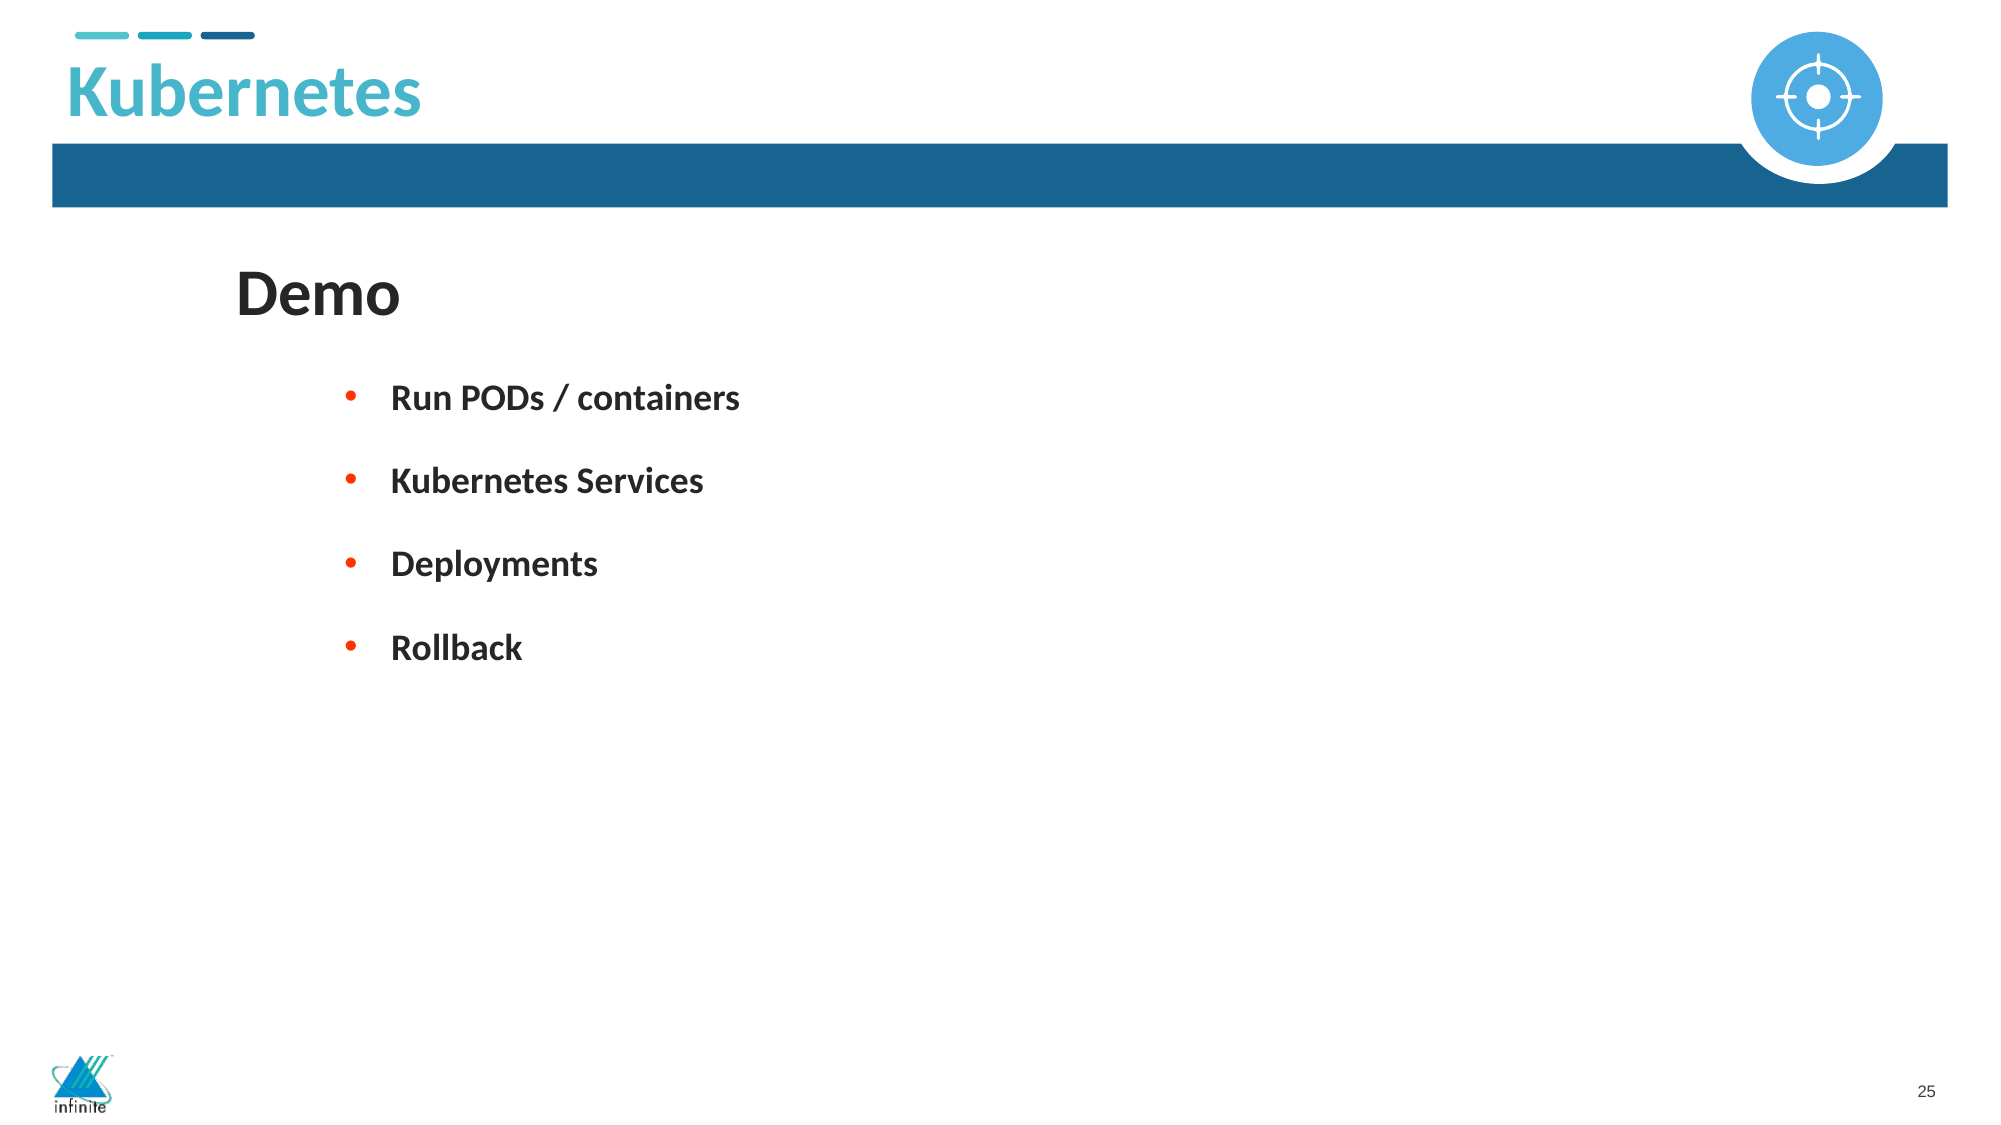

Kubernetes

Demo
Run PODs / containers

Kubernetes Services

Deployments

Rollback